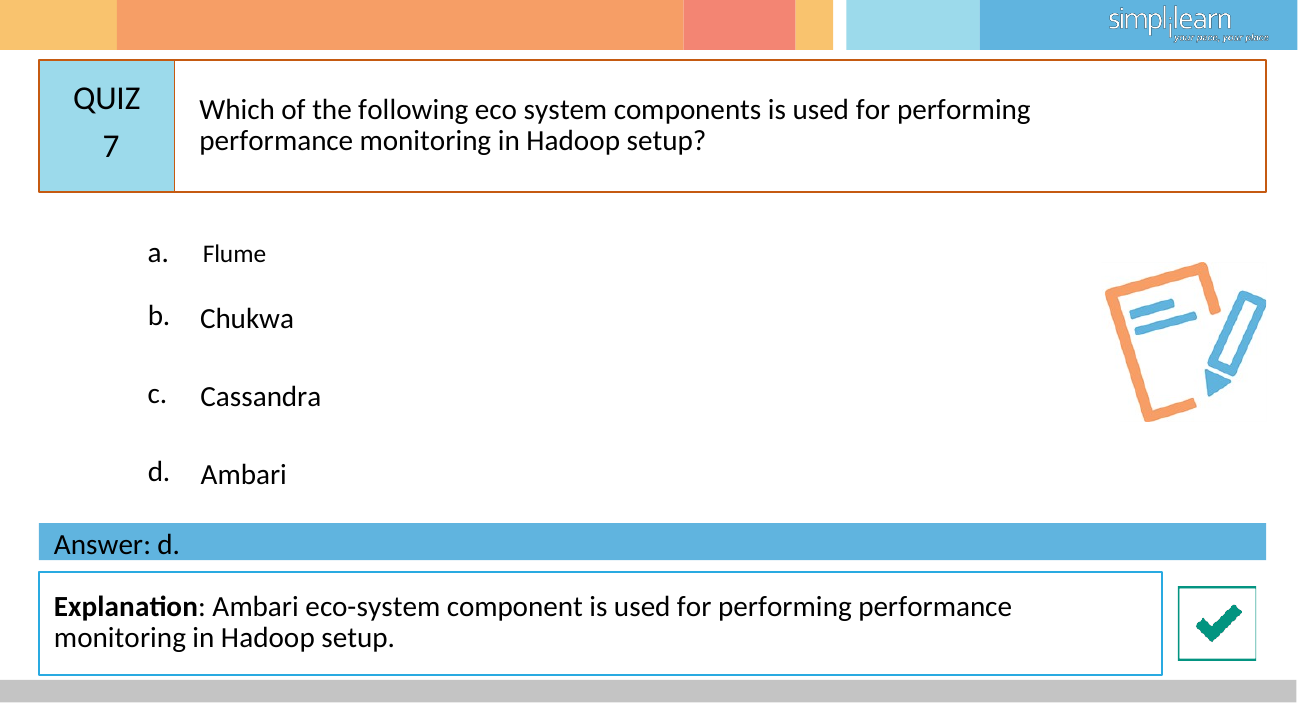

# QUIZ 7
Which of the following eco system components is used for performing performance monitoring in Hadoop setup?
a.	Flume

b.
Chukwa
c.
Cassandra
d.
Ambari
Answer: d.

Explanation: Ambari eco-system component is used for performing performance monitoring in Hadoop setup.